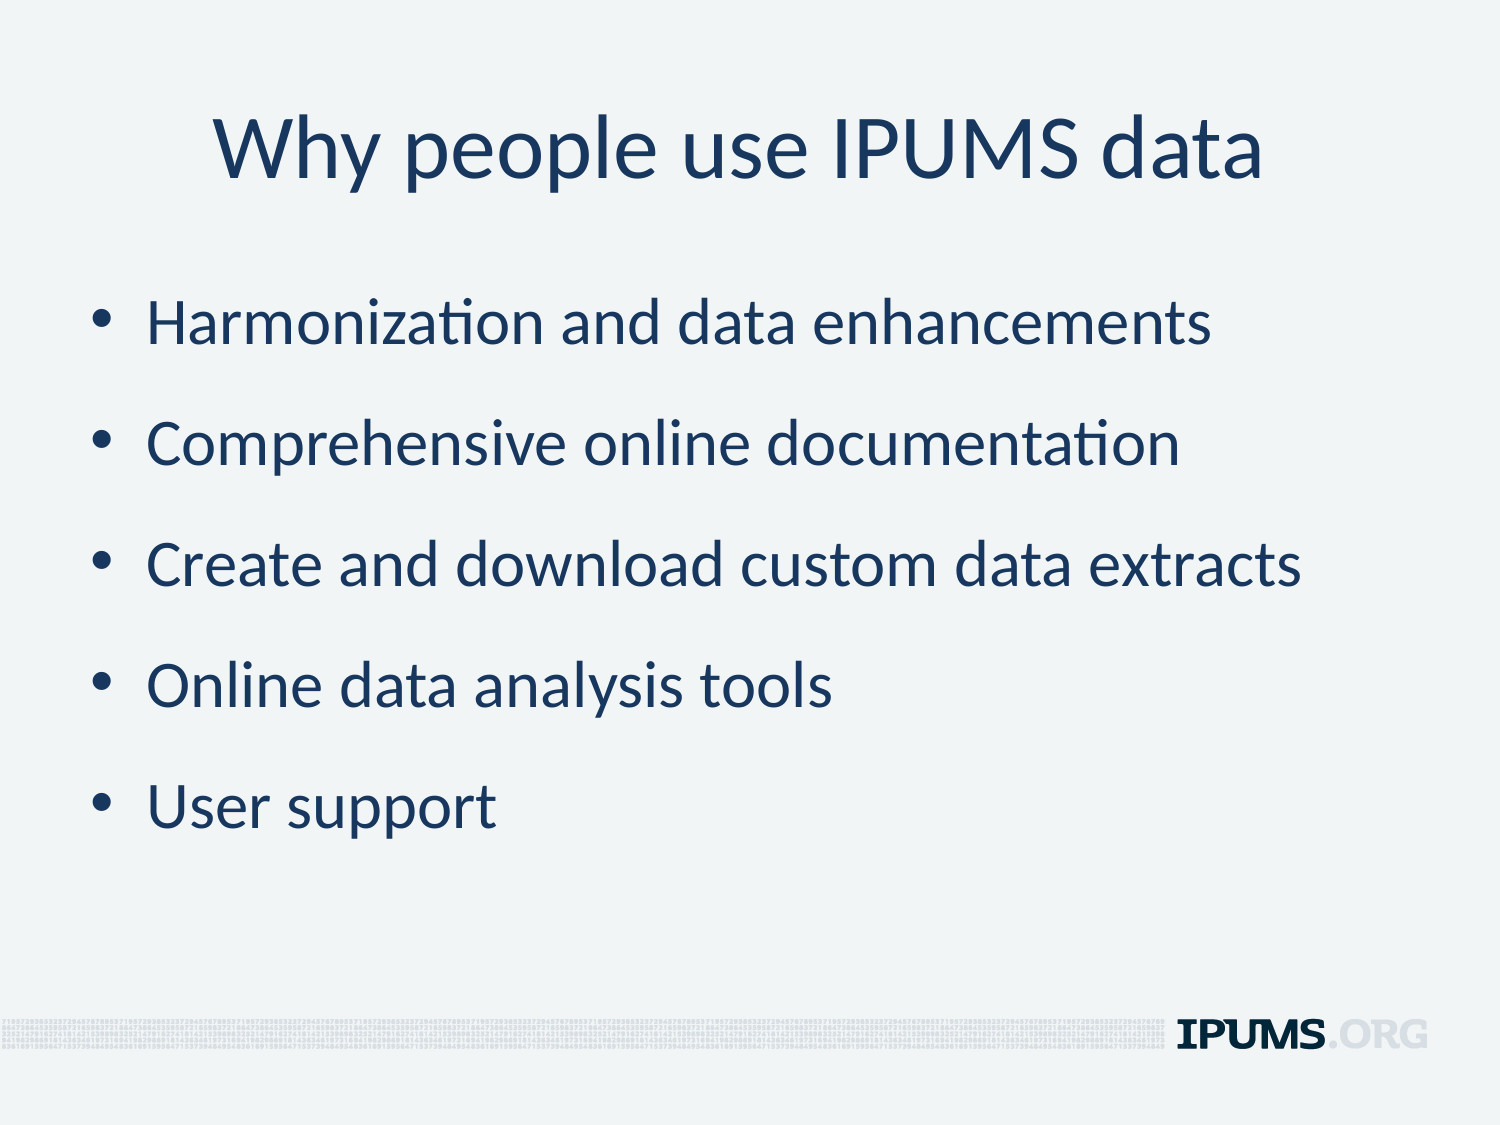

# Why people use IPUMS data
Harmonization and data enhancements
Comprehensive online documentation
Create and download custom data extracts
Online data analysis tools
User support